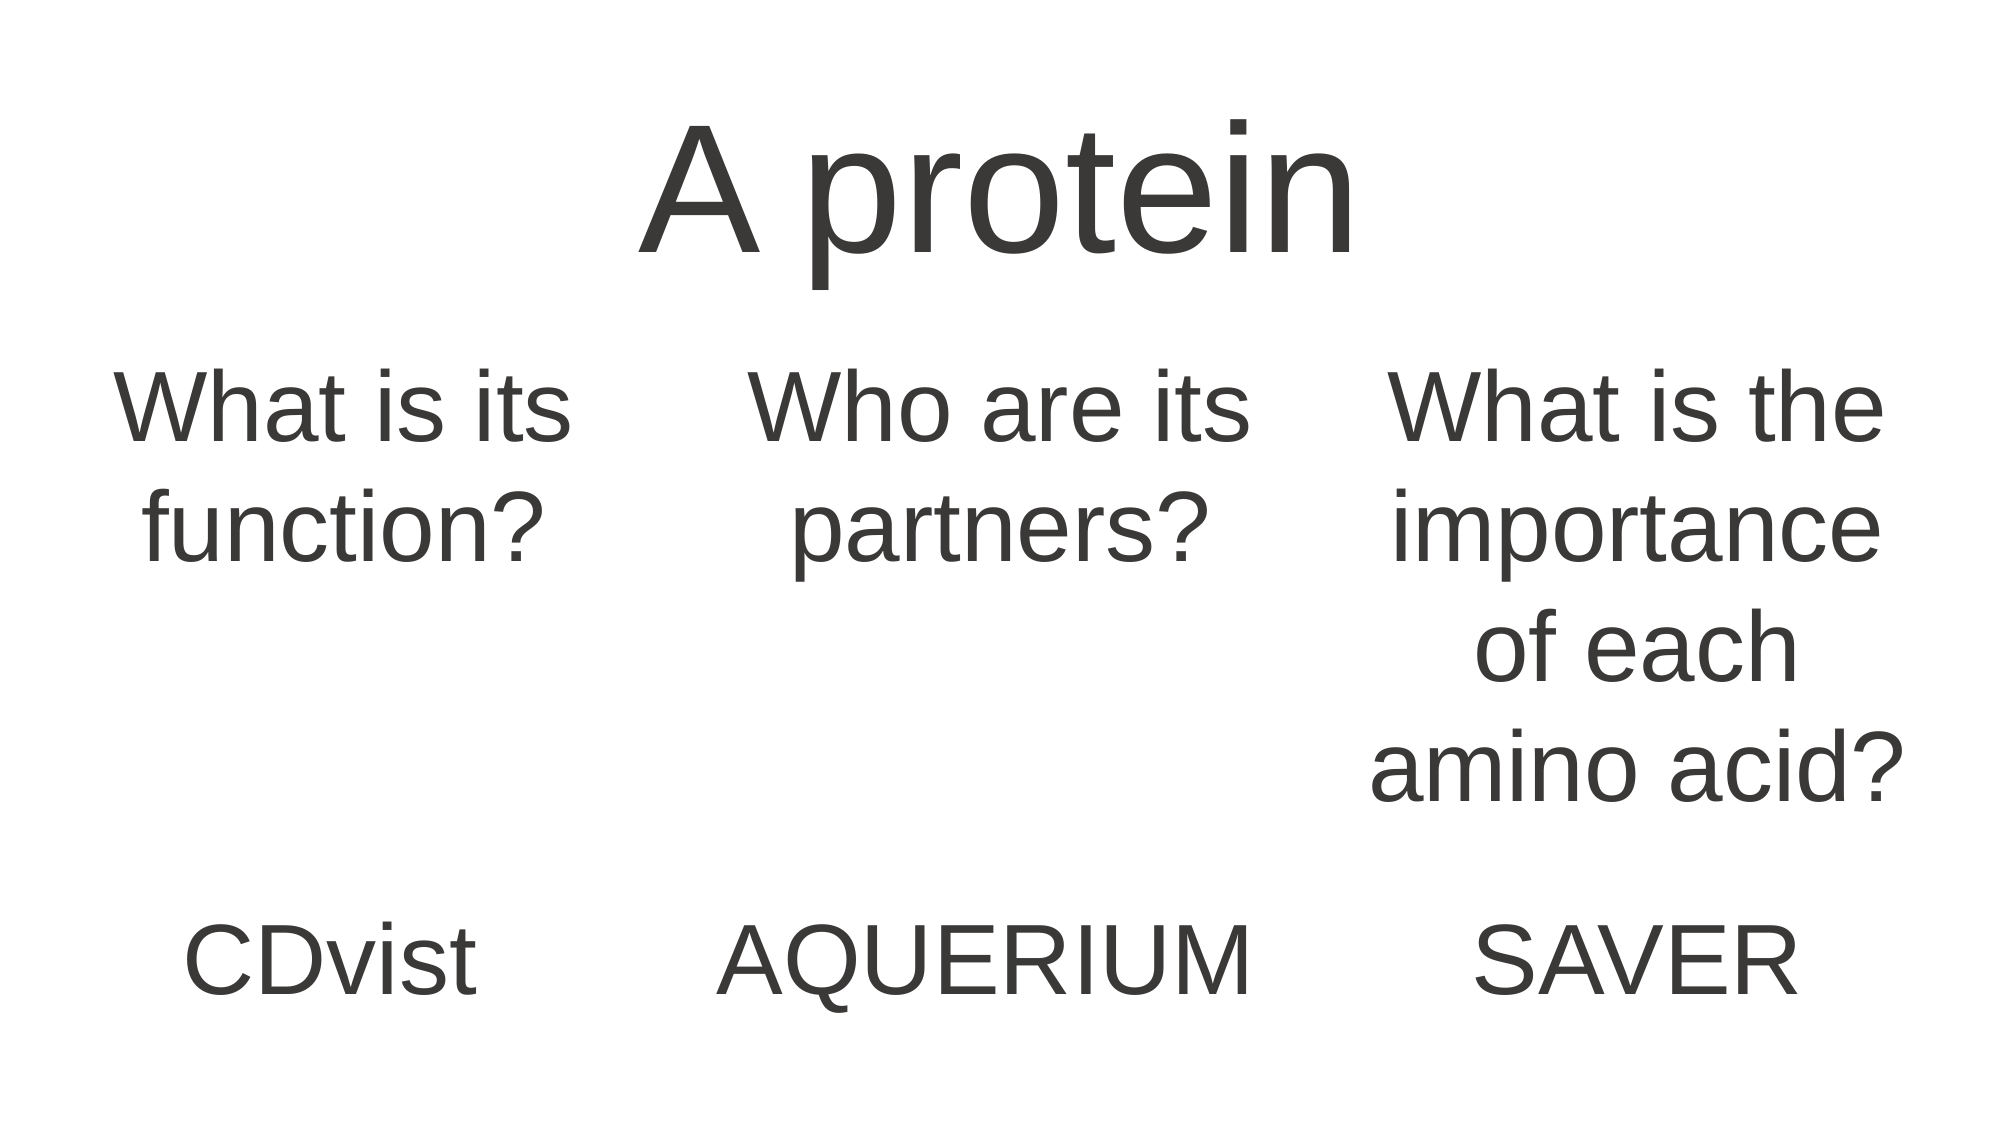

A protein
What is its function?

Who are its partners?

What is the importance of each amino acid?

SAVER
AQUERIUM
CDvist